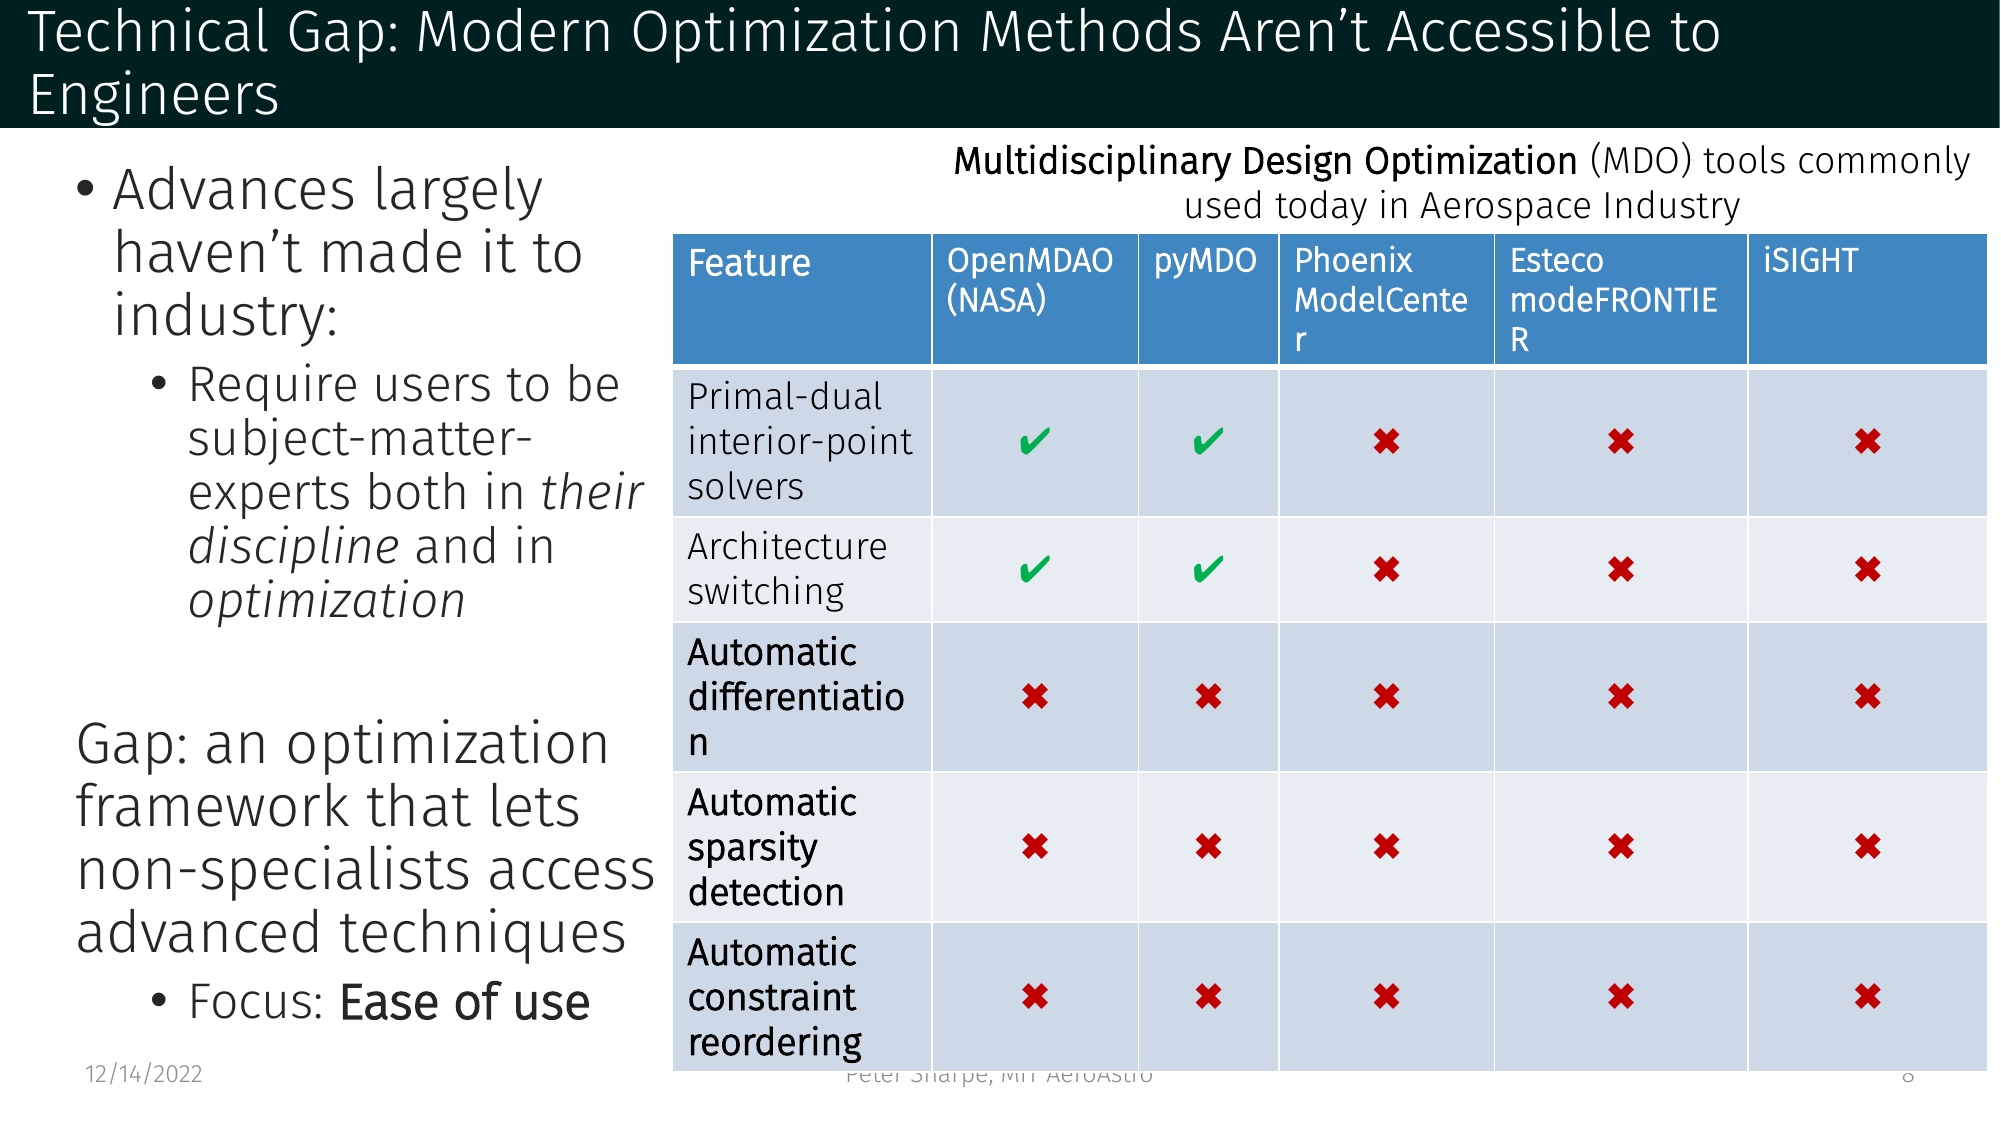

# Technical Gap: Modern Optimization Methods Aren’t Accessible to Engineers
Multidisciplinary Design Optimization (MDO) tools commonly used today in Aerospace Industry
Advances largely haven’t made it to industry:
Require users to be subject-matter-experts both in their discipline and in optimization

Gap: an optimization framework that lets non-specialists access advanced techniques
Focus: Ease of use

| Feature | OpenMDAO (NASA) | pyMDO | Phoenix ModelCenter | Esteco modeFRONTIER | iSIGHT |
| --- | --- | --- | --- | --- | --- |
| Primal-dual interior-point solvers | ✔ | ✔ | ✖ | ✖ | ✖ |
| Architecture switching | ✔ | ✔ | ✖ | ✖ | ✖ |
| Automatic differentiation | ✖ | ✖ | ✖ | ✖ | ✖ |
| Automatic sparsity detection | ✖ | ✖ | ✖ | ✖ | ✖ |
| Automatic constraint reordering | ✖ | ✖ | ✖ | ✖ | ✖ |
12/14/2022
8
Peter Sharpe, MIT AeroAstro